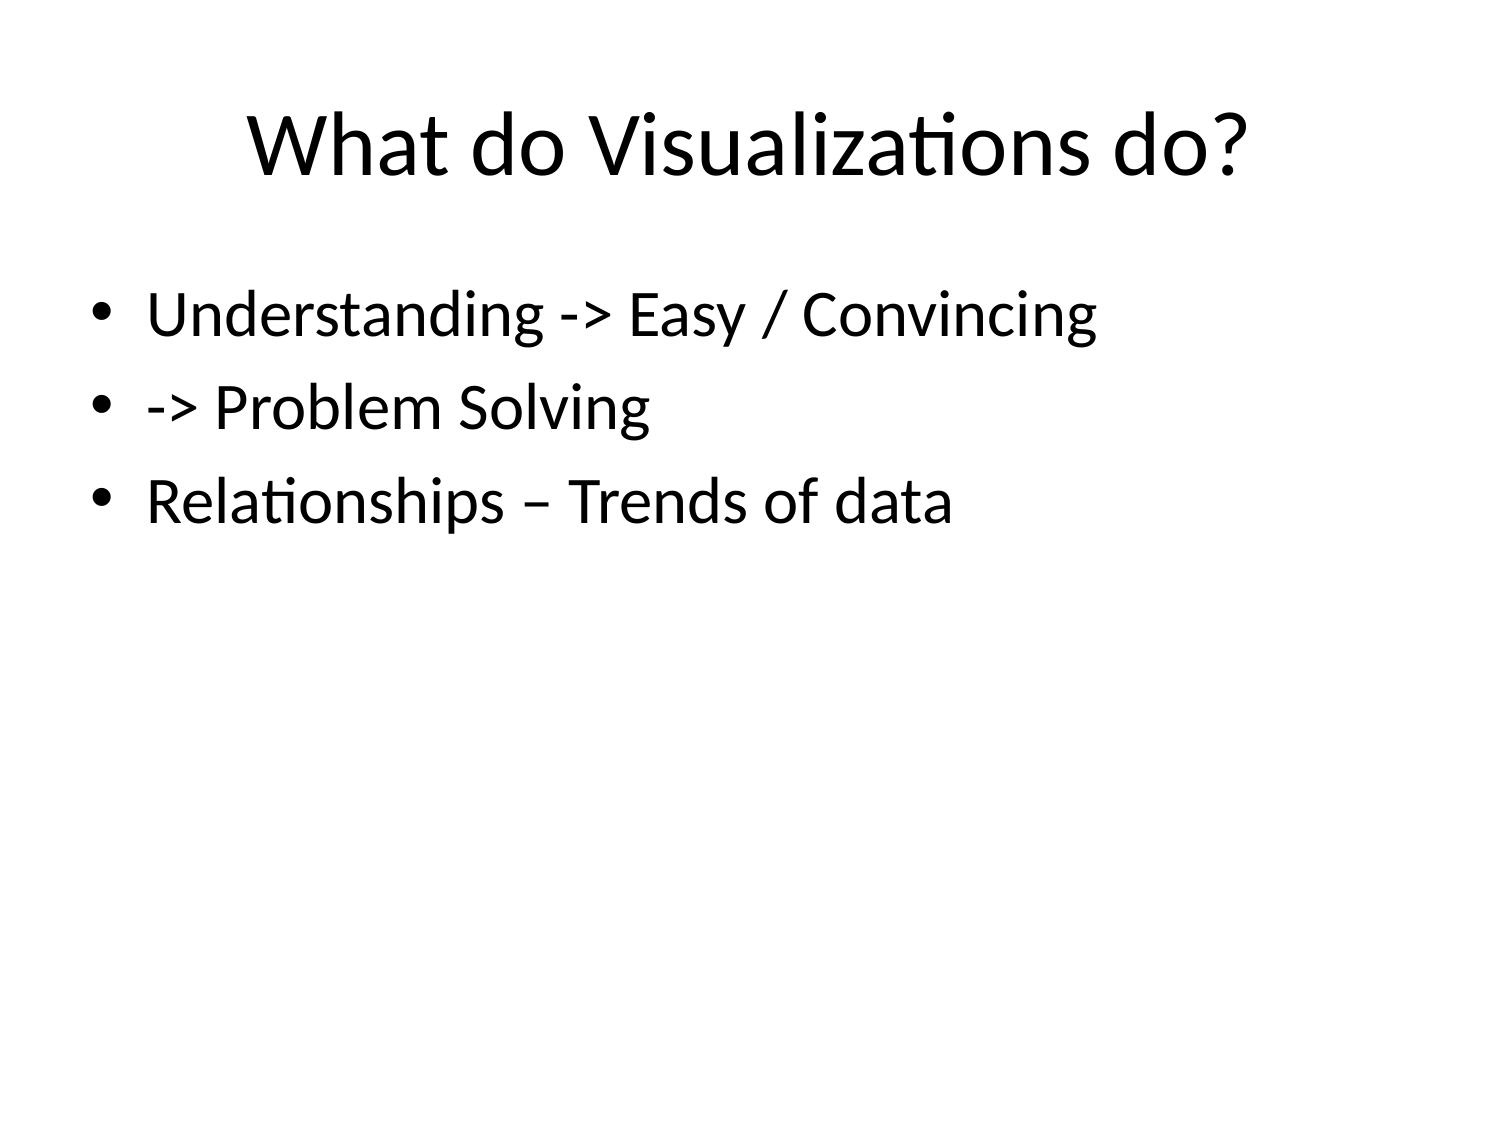

# What do Visualizations do?
Understanding -> Easy / Convincing
-> Problem Solving
Relationships – Trends of data